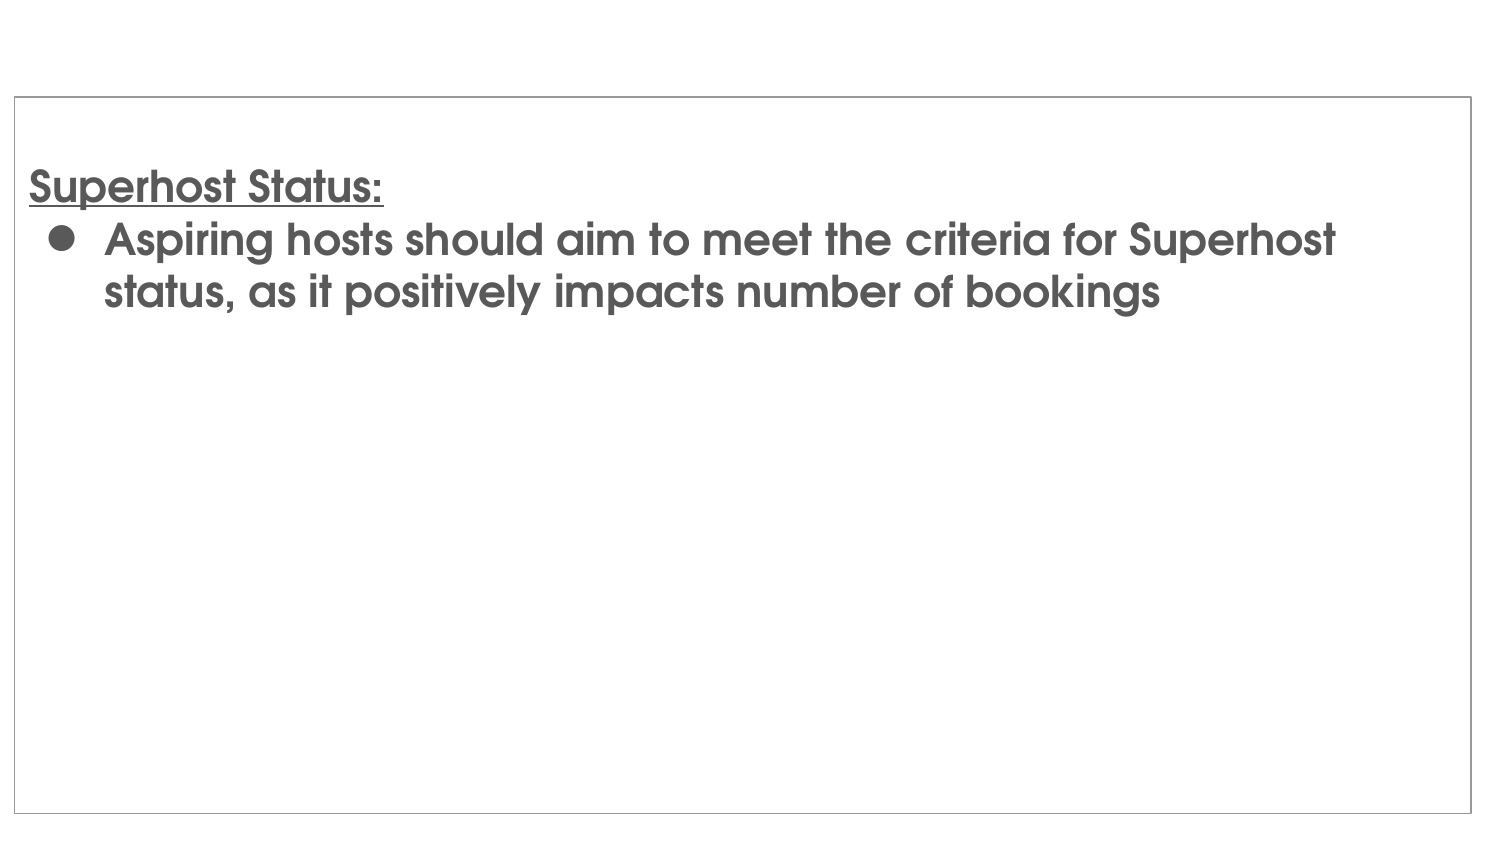

# Superhost Status:
Aspiring hosts should aim to meet the criteria for Superhost status, as it positively impacts number of bookings